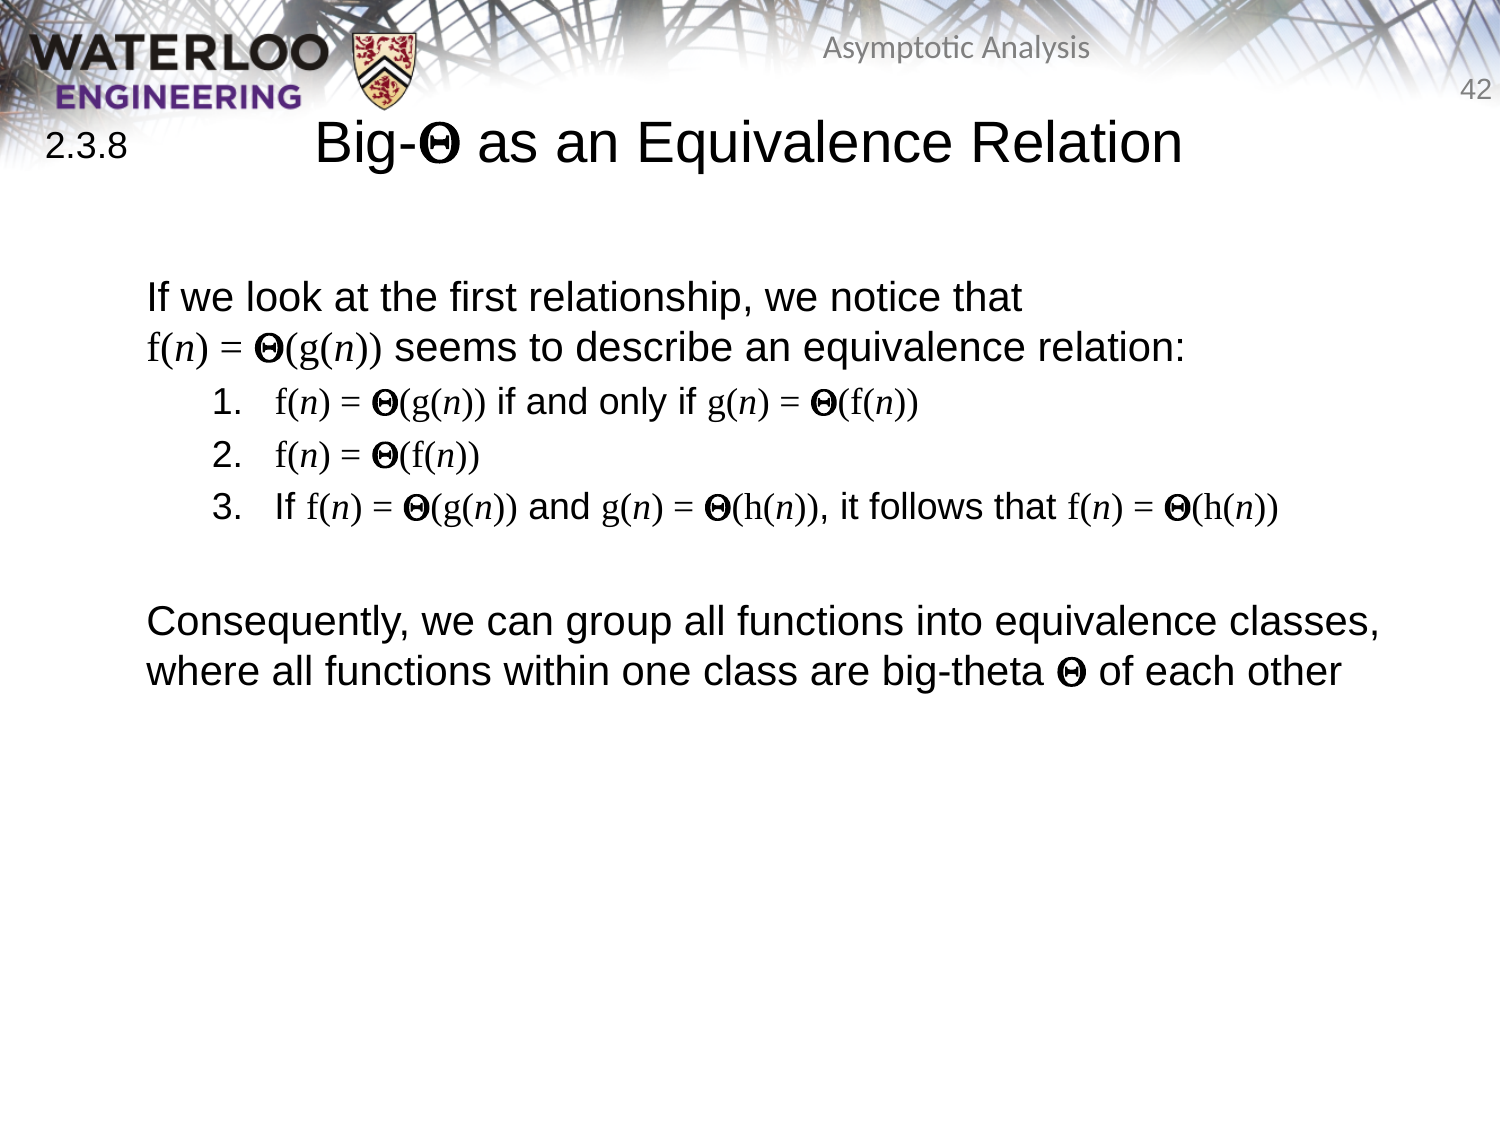

# Big-Θ as an Equivalence Relation
2.3.8
	If we look at the first relationship, we notice that
f(n) = Θ(g(n)) seems to describe an equivalence relation:
	1.   f(n) = Θ(g(n)) if and only if g(n) = Θ(f(n))
	2.   f(n) = Θ(f(n))
	3.   If f(n) = Θ(g(n)) and g(n) = Θ(h(n)), it follows that f(n) = Θ(h(n))

	Consequently, we can group all functions into equivalence classes, where all functions within one class are big-theta Θ of each other